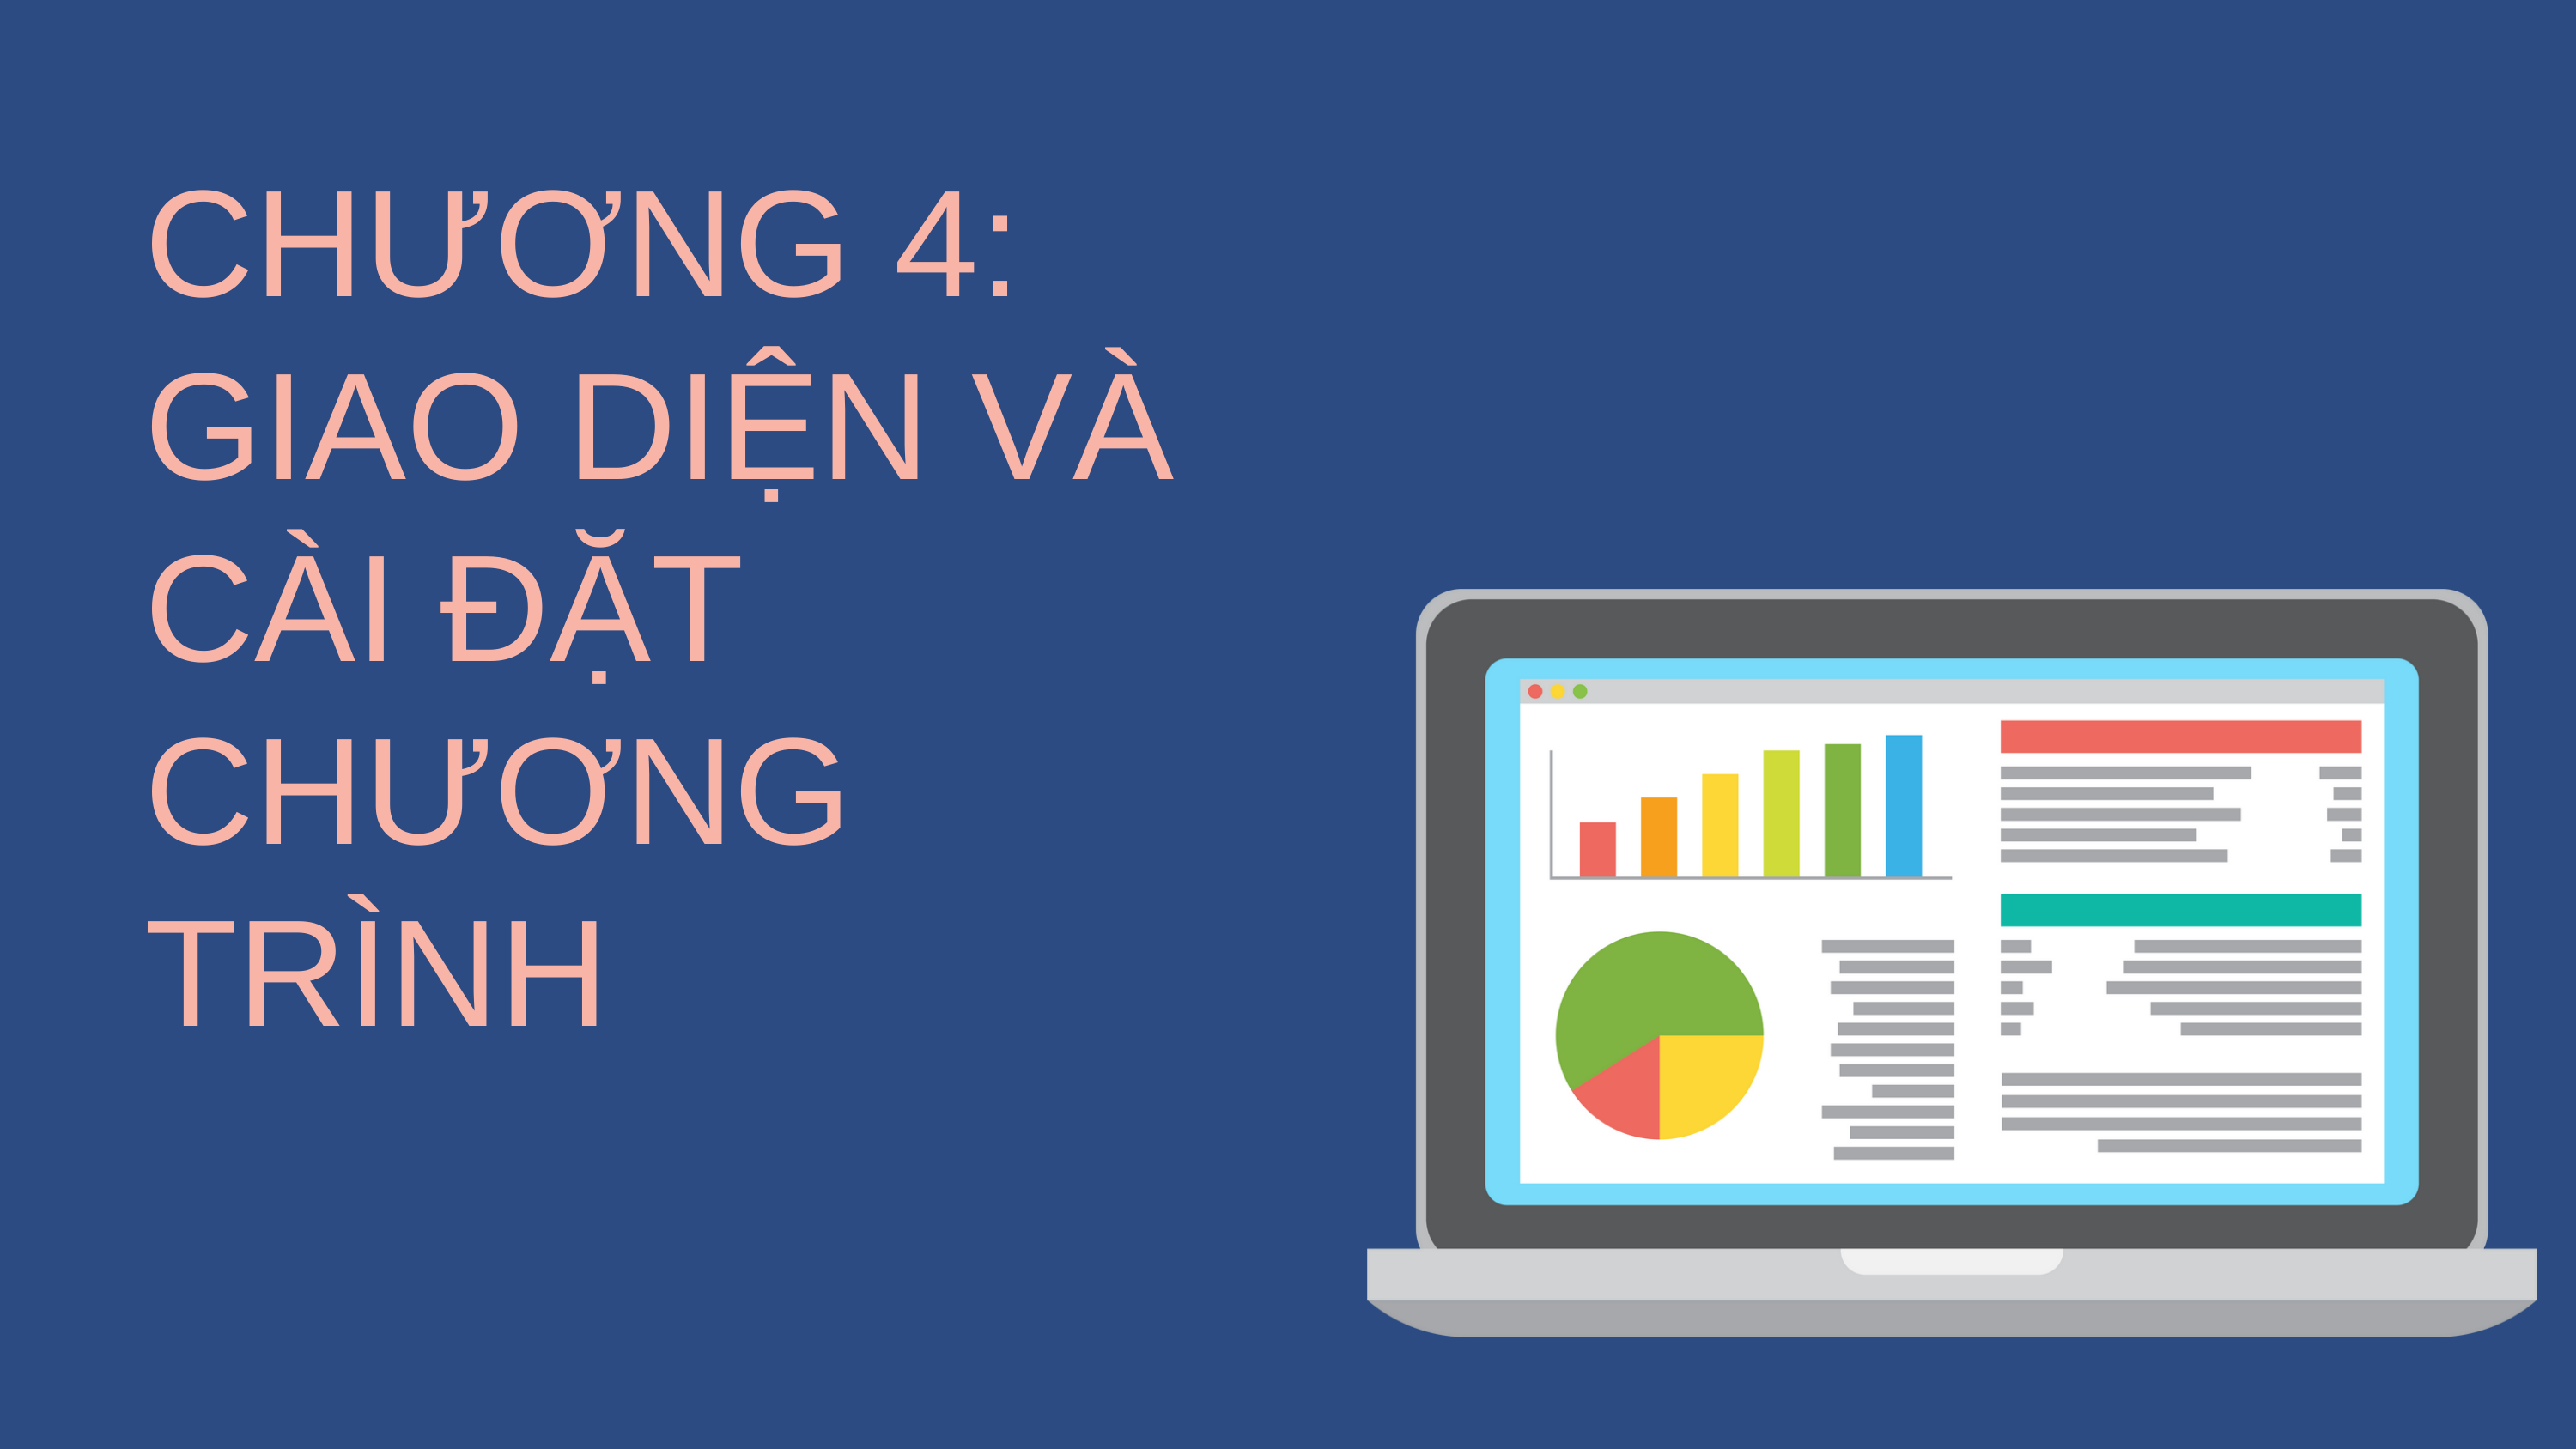

CHƯƠNG 4: GIAO DIỆN VÀ CÀI ĐẶT CHƯƠNG TRÌNH